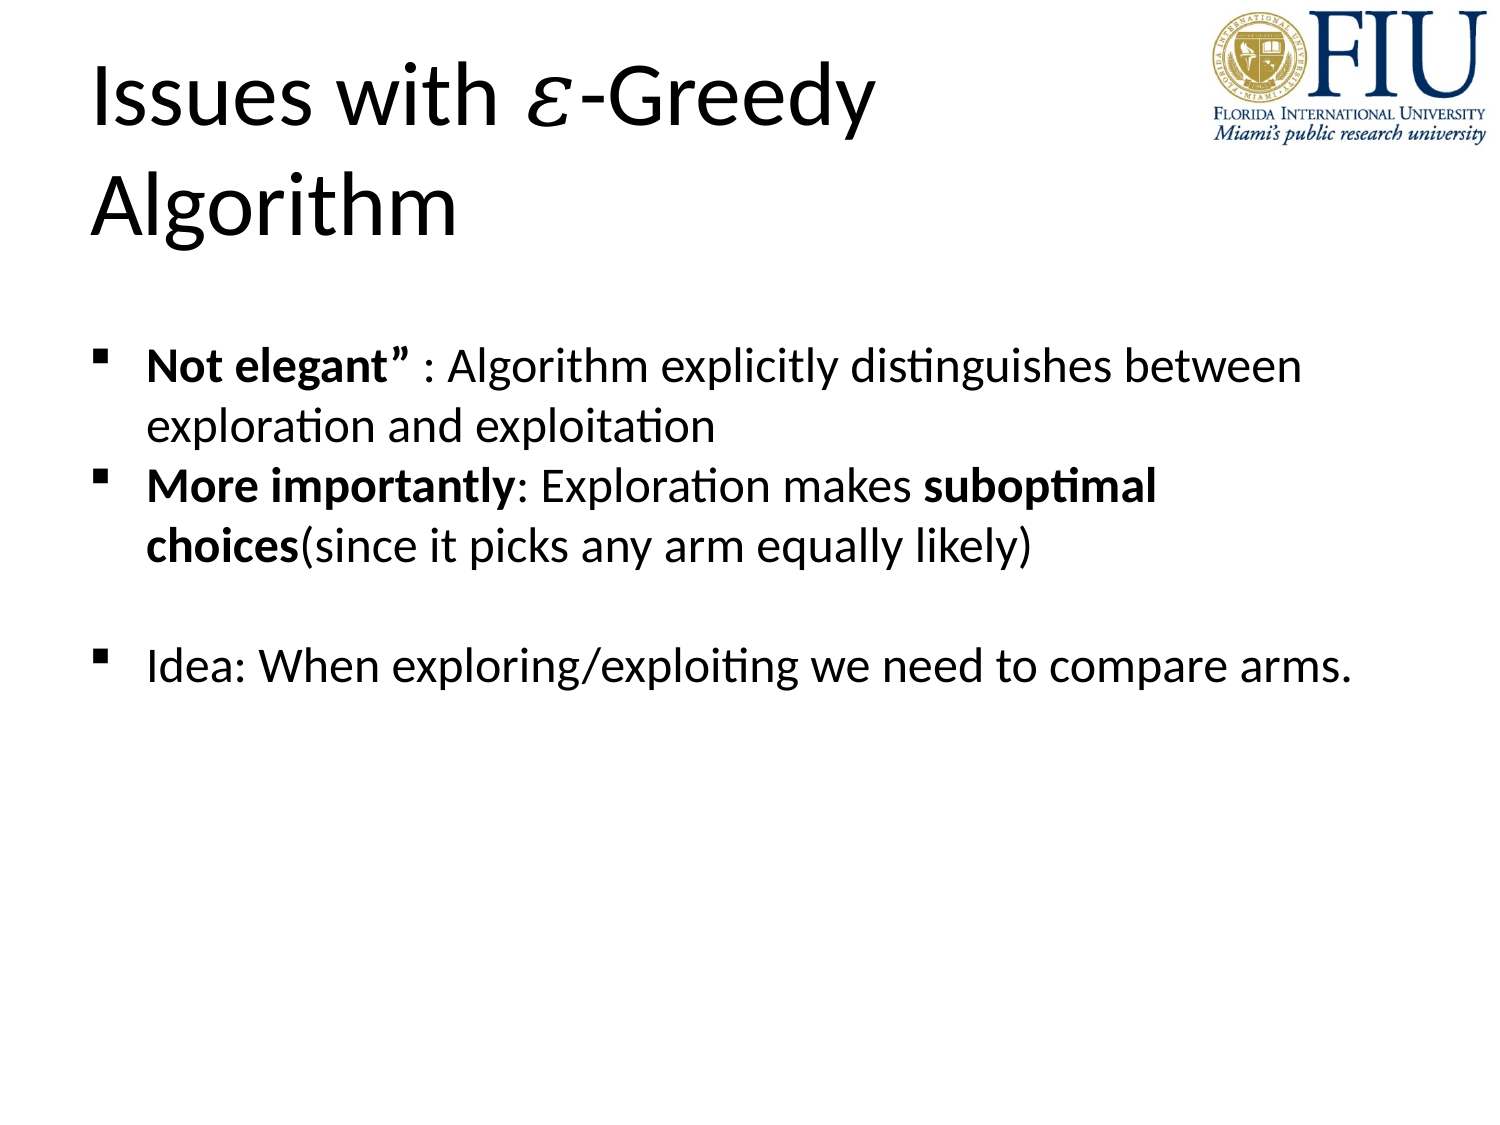

# Issues with 𝜀-Greedy Algorithm
Not elegant” : Algorithm explicitly distinguishes between exploration and exploitation
More importantly: Exploration makes suboptimal choices(since it picks any arm equally likely)

Idea: When exploring/exploiting we need to compare arms.